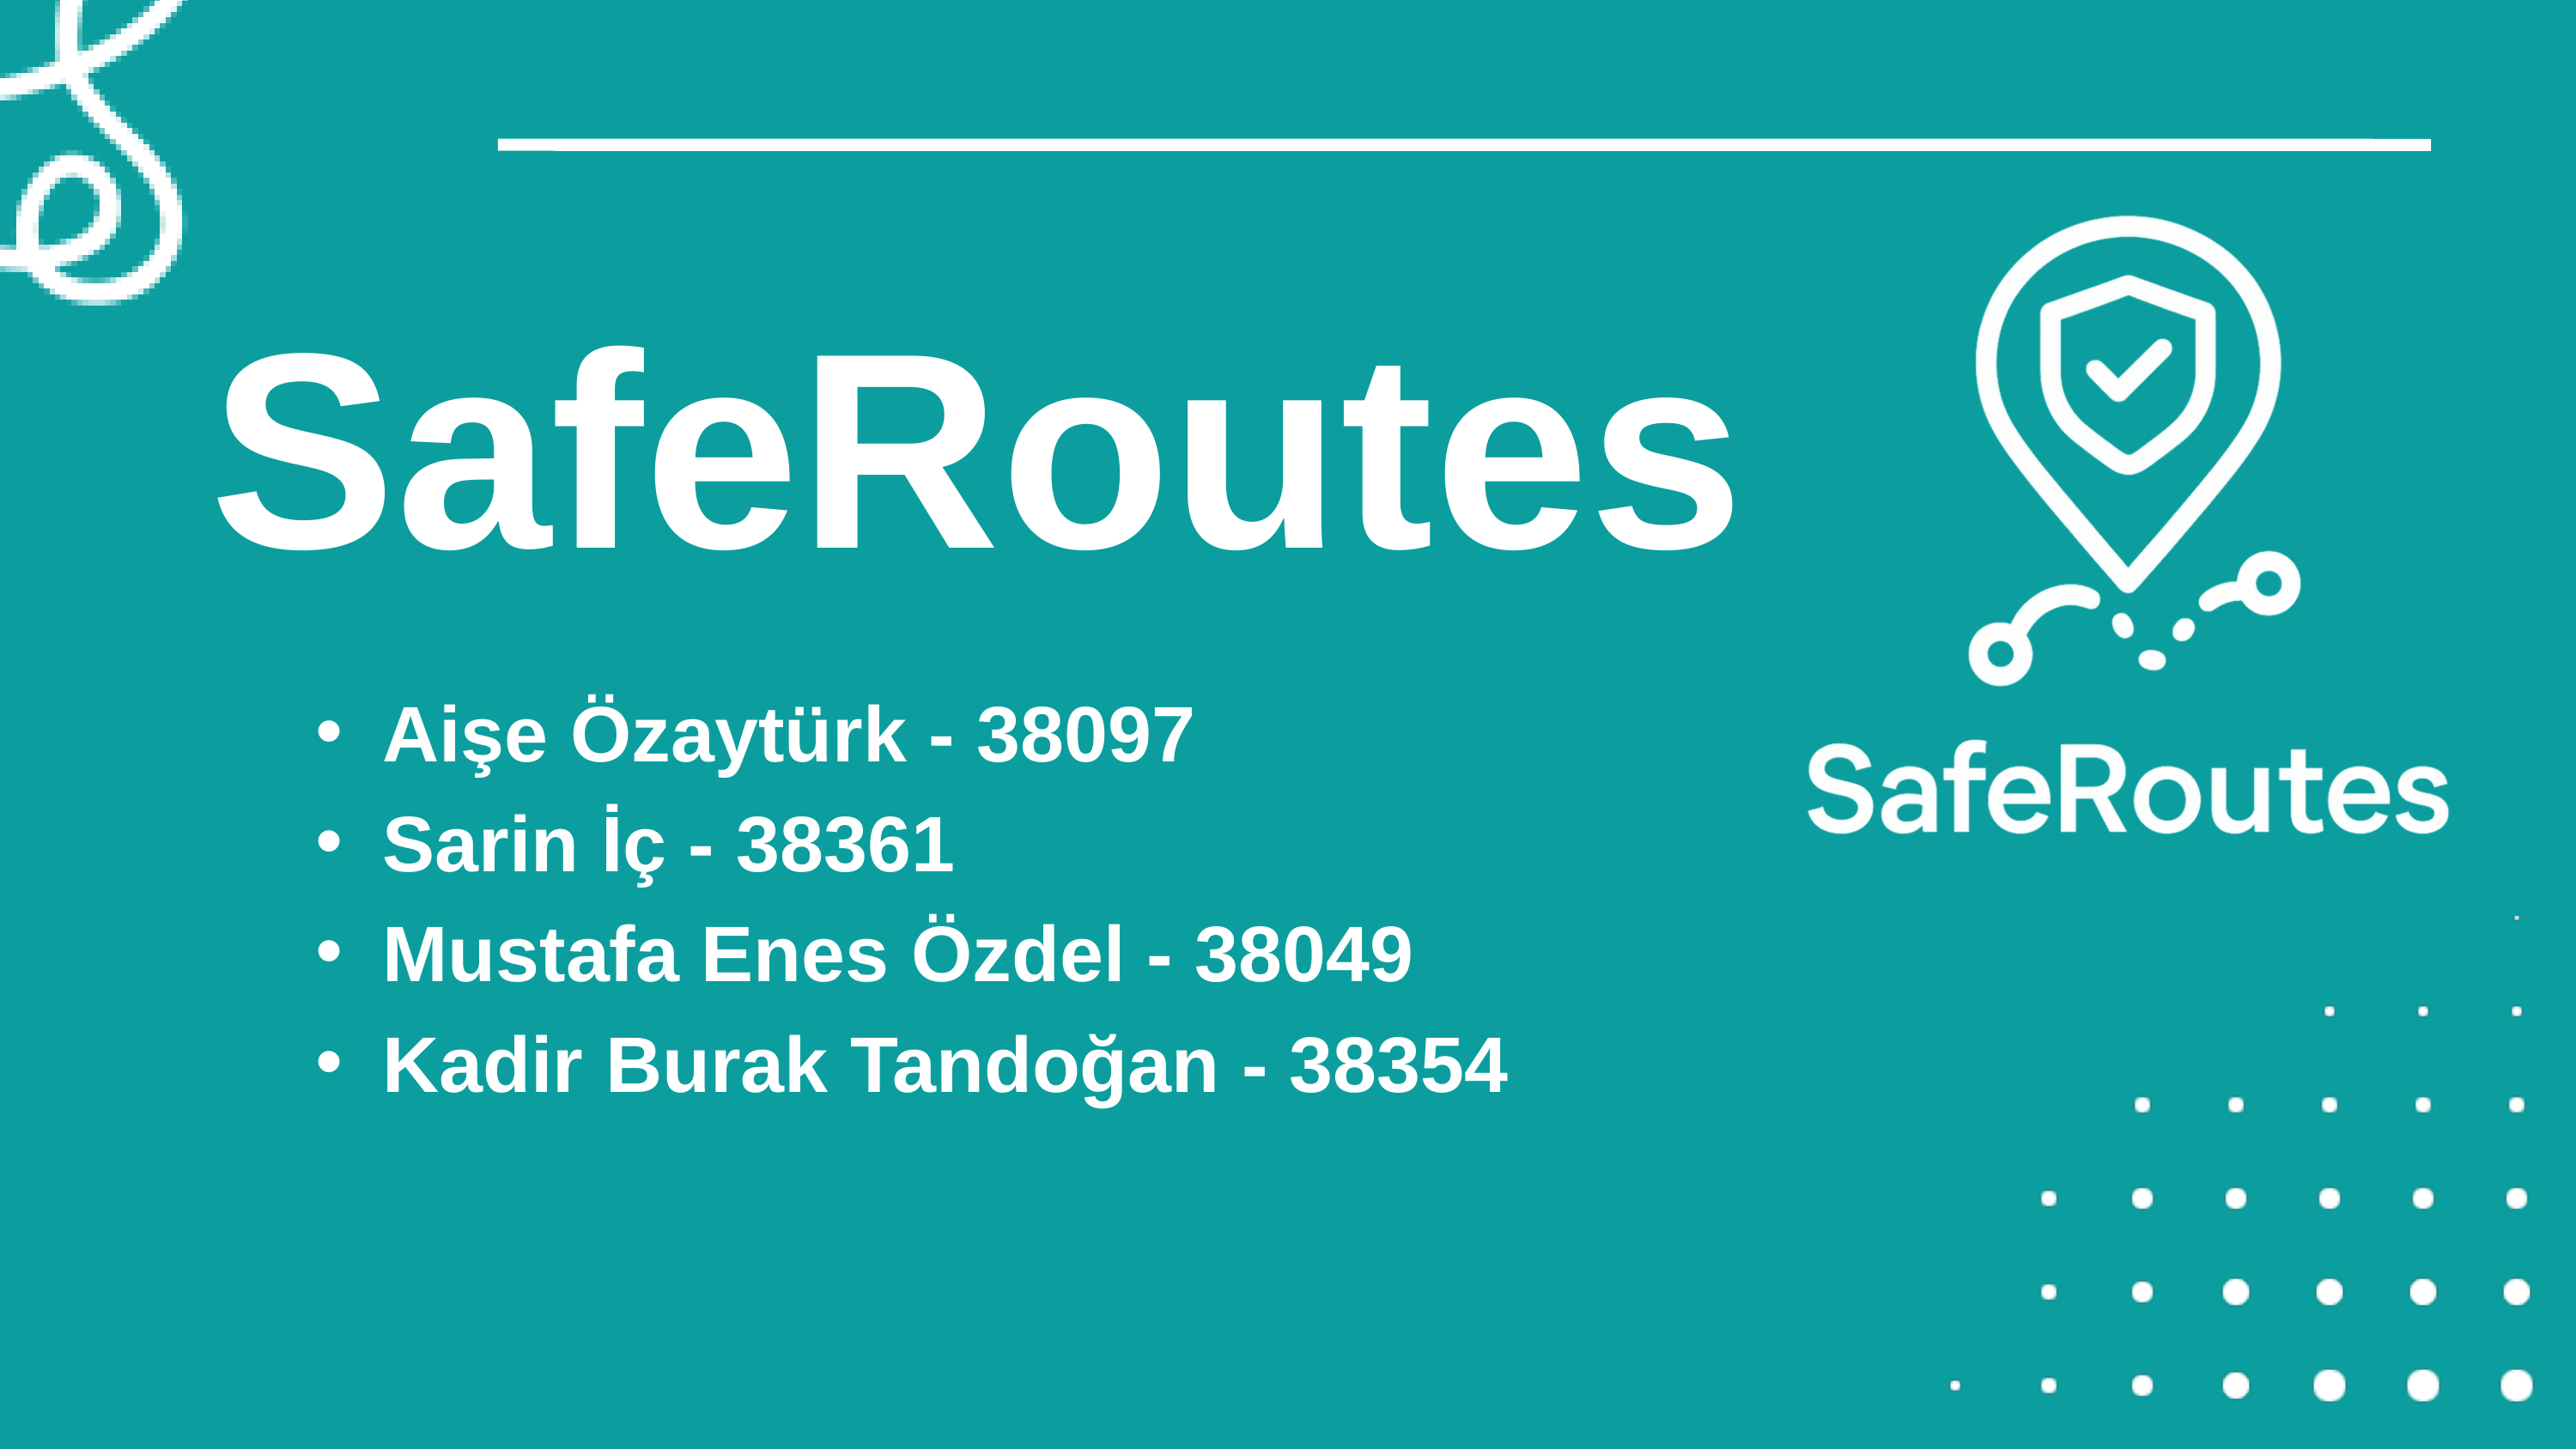

SafeRoutes
Aişe Özaytürk - 38097
Sarin İç - 38361
Mustafa Enes Özdel - 38049
Kadir Burak Tandoğan - 38354